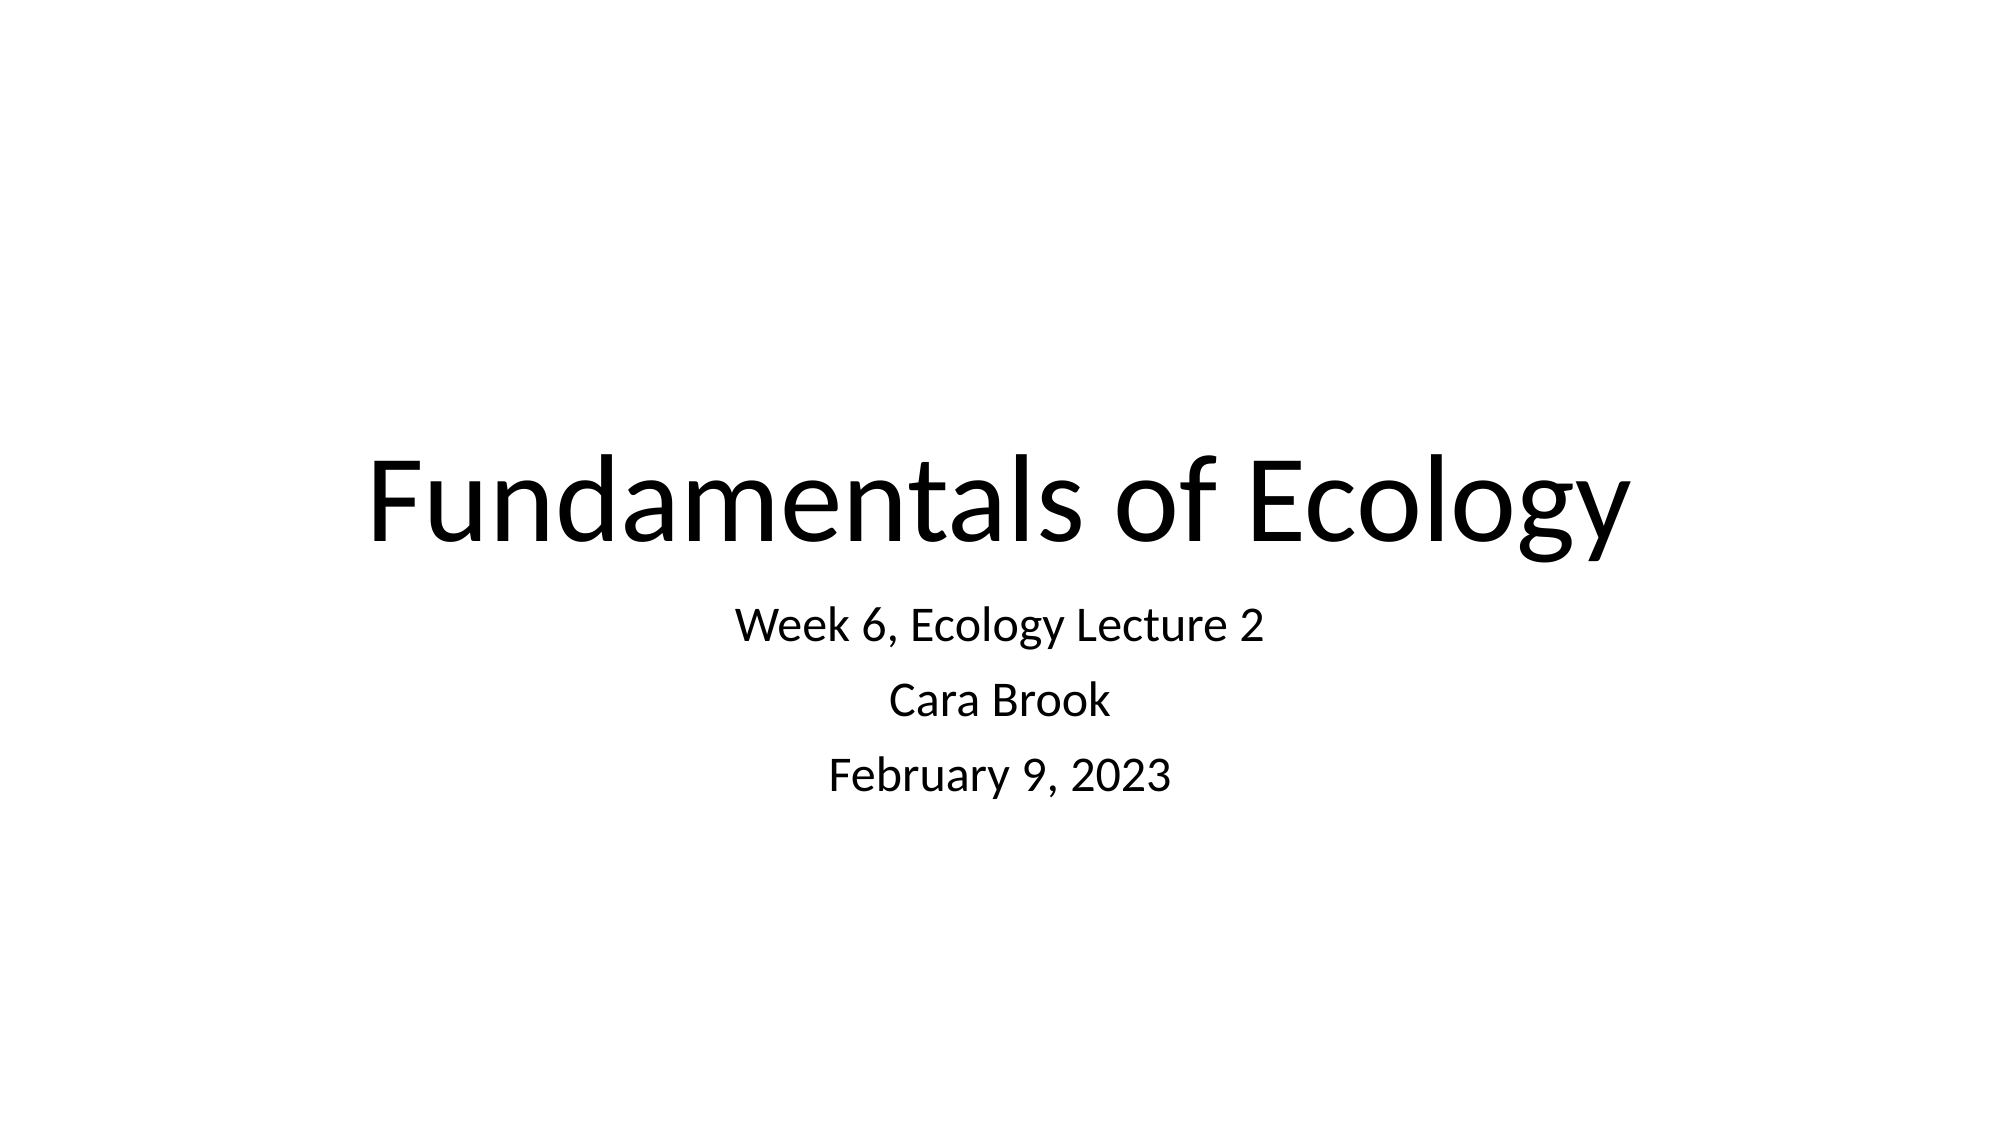

# Fundamentals of Ecology
Week 6, Ecology Lecture 2
Cara Brook
February 9, 2023